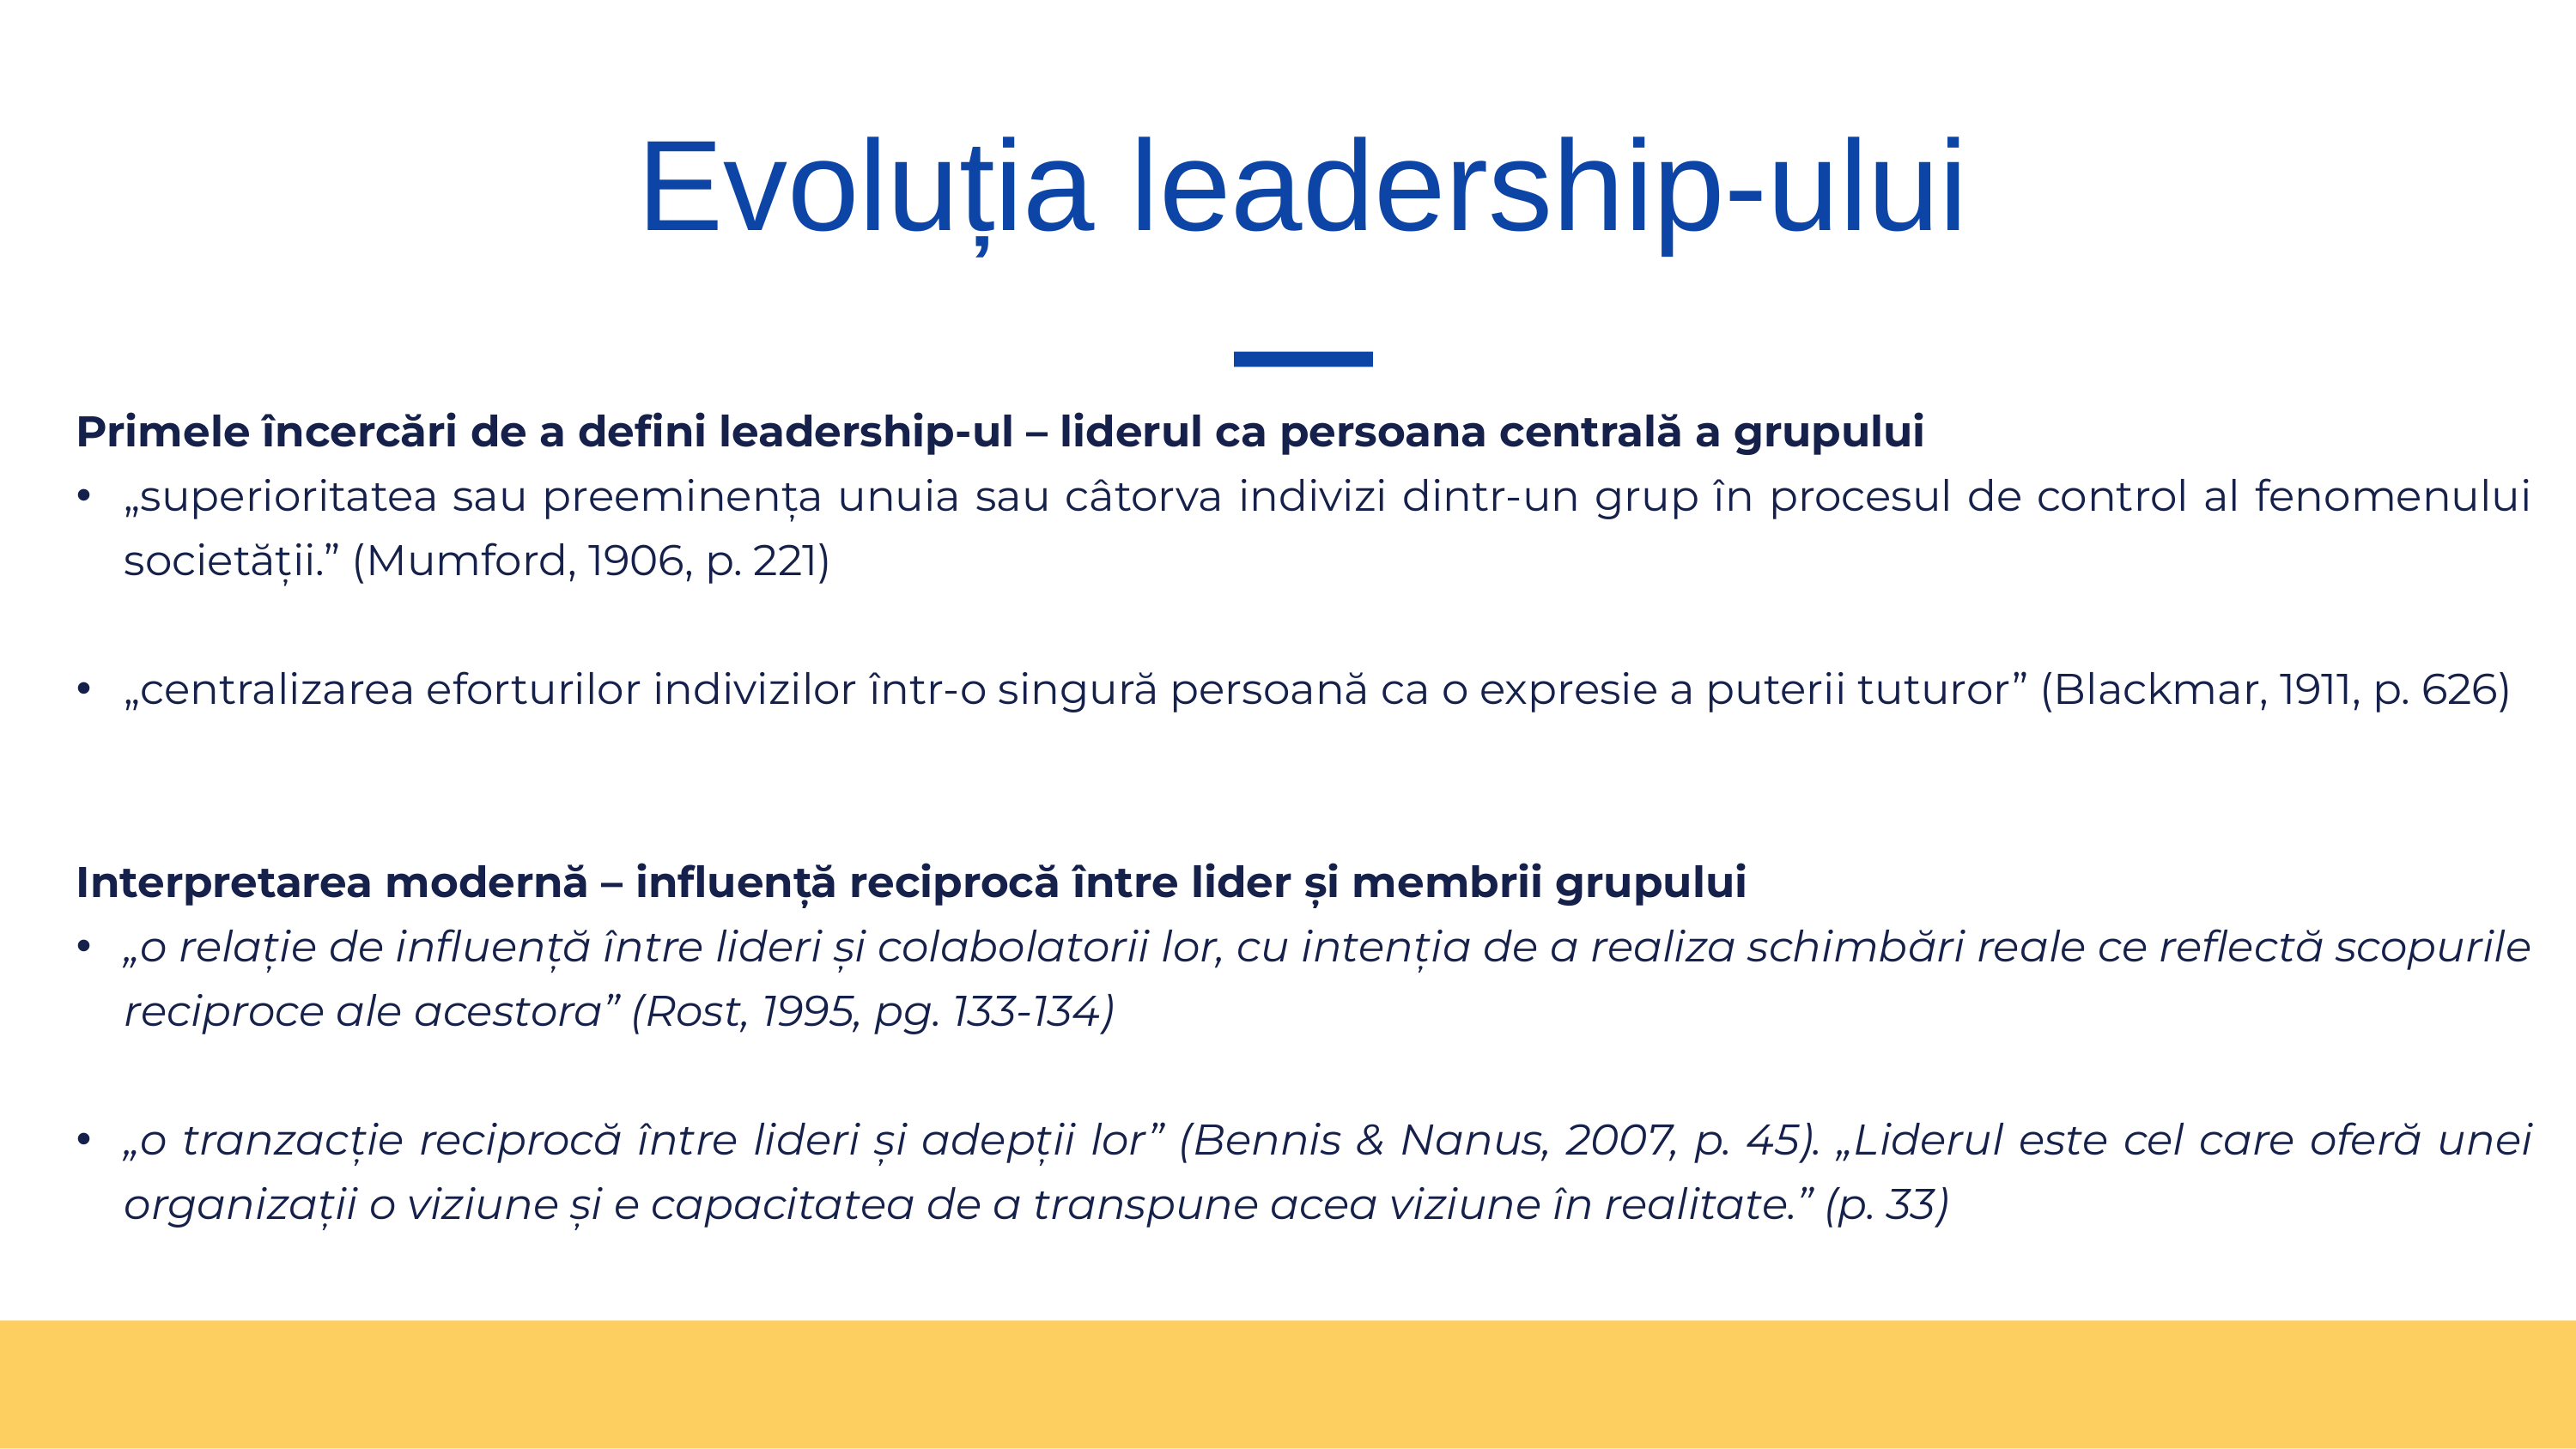

Evoluția leadership-ului

Primele încercări de a defini leadership-ul – liderul ca persoana centrală a grupului
„superioritatea sau preeminența unuia sau câtorva indivizi dintr-un grup în procesul de control al fenomenului societății.” (Mumford, 1906, p. 221)

„centralizarea eforturilor indivizilor într-o singură persoană ca o expresie a puterii tuturor” (Blackmar, 1911, p. 626)

Interpretarea modernă – influență reciprocă între lider și membrii grupului
„o relație de influență între lideri și colabolatorii lor, cu intenția de a realiza schimbări reale ce reflectă scopurile reciproce ale acestora” (Rost, 1995, pg. 133-134)

„o tranzacție reciprocă între lideri și adepții lor” (Bennis & Nanus, 2007, p. 45). „Liderul este cel care oferă unei organizații o viziune și e capacitatea de a transpune acea viziune în realitate.” (p. 33)